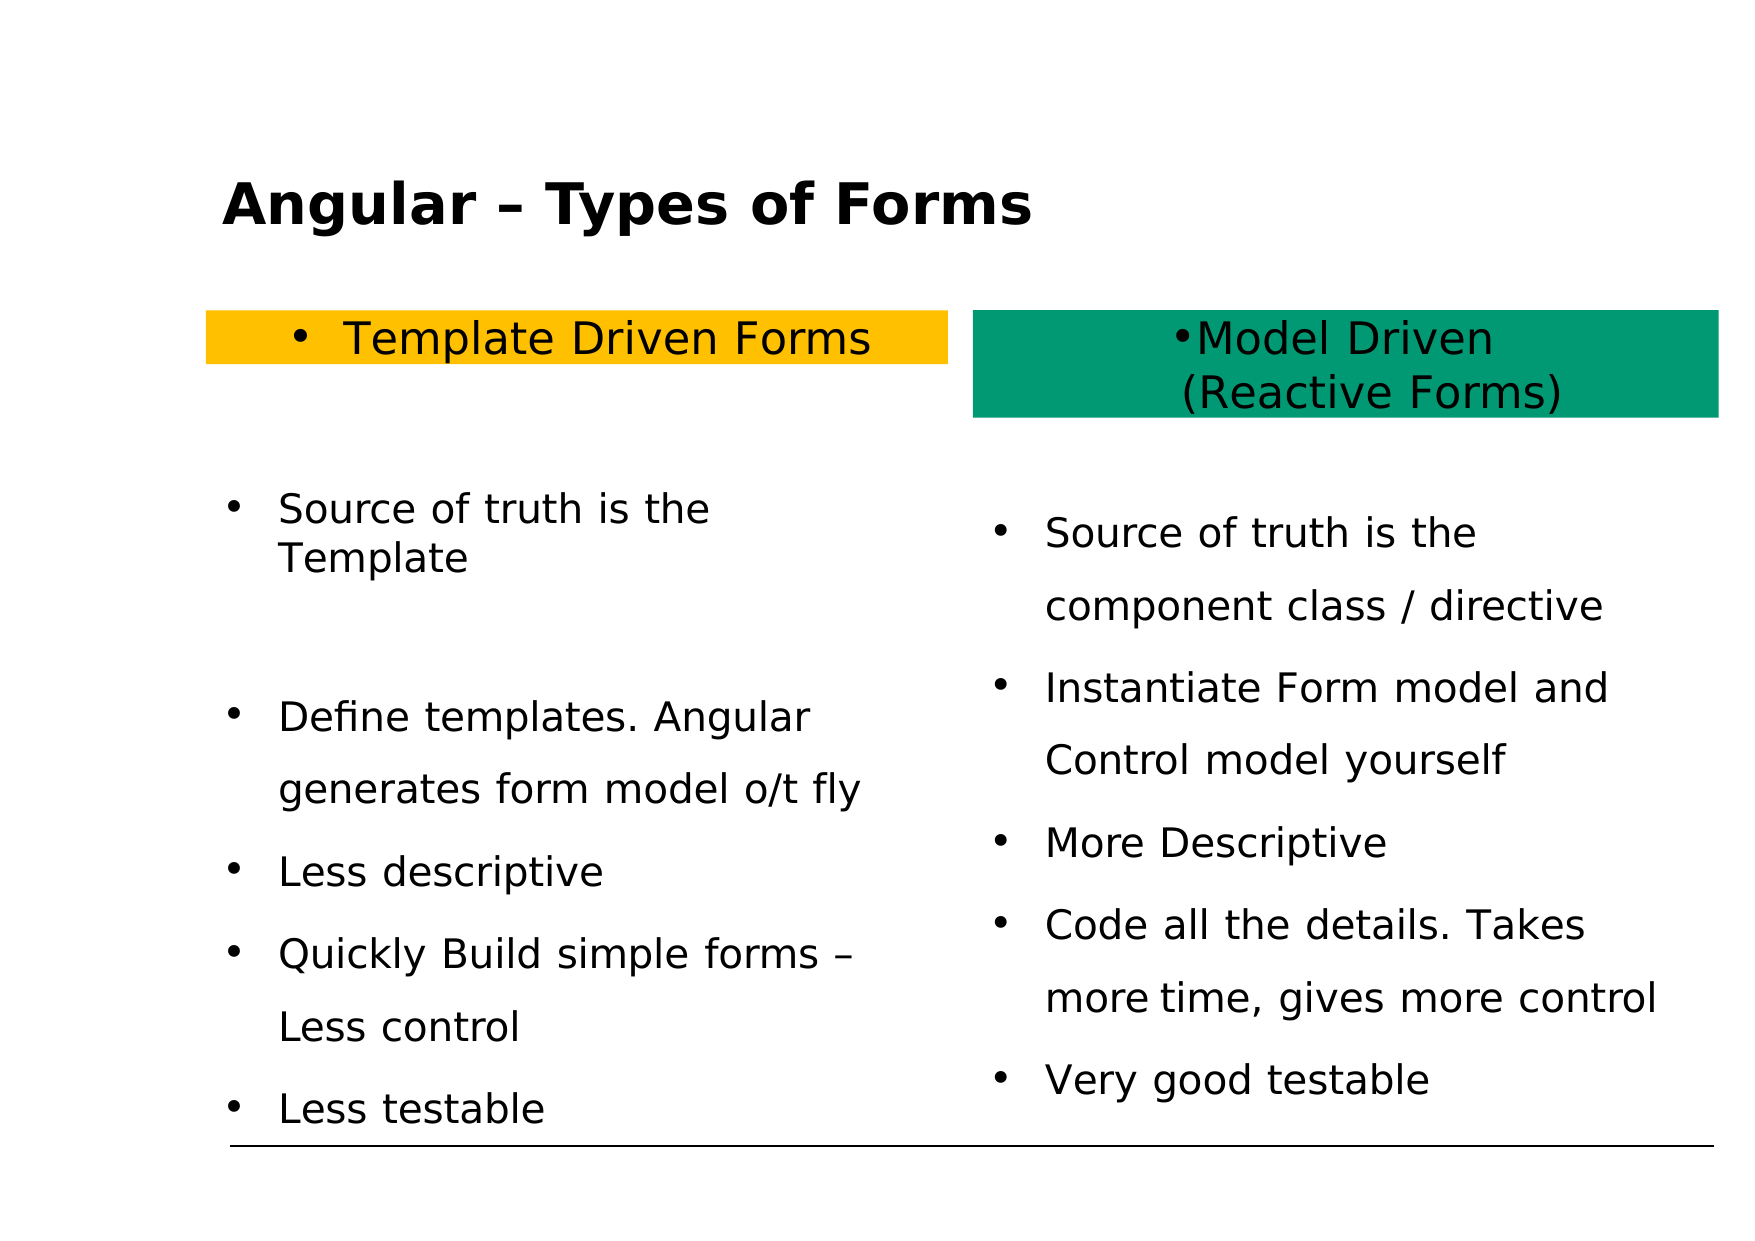

Angular – Types of Forms
Template Driven Forms
Model Driven (Reactive Forms)
Source of truth is the Template

Define templates. Angular generates form model o/t fly
Less descriptive
Quickly Build simple forms – Less control
Less testable
Source of truth is the component class / directive
Instantiate Form model and Control model yourself
More Descriptive
Code all the details. Takes more time, gives more control
Very good testable